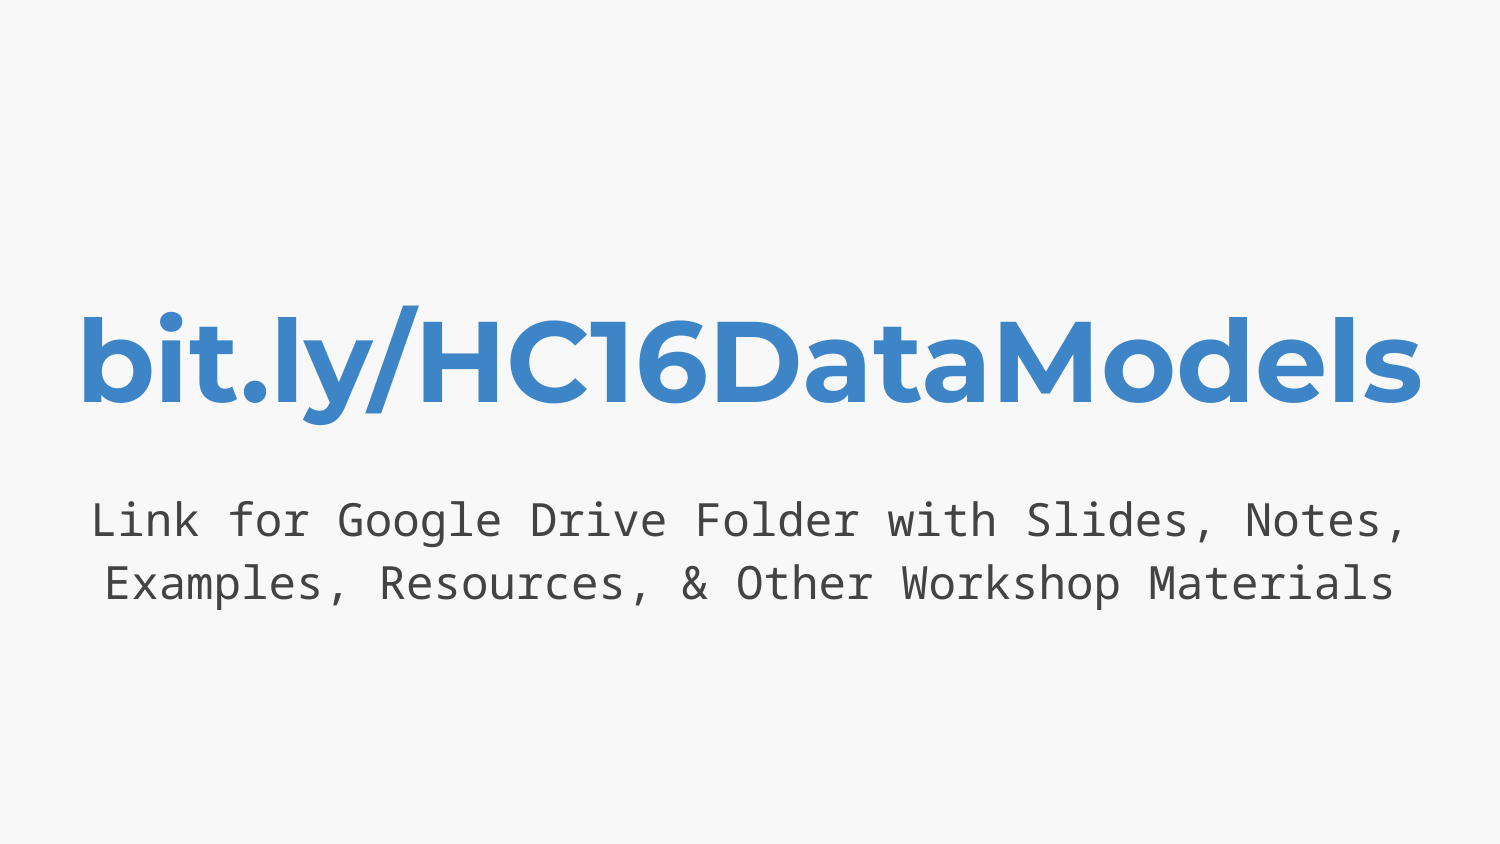

# bit.ly/HC16DataModels
Link for Google Drive Folder with Slides, Notes, Examples, Resources, & Other Workshop Materials